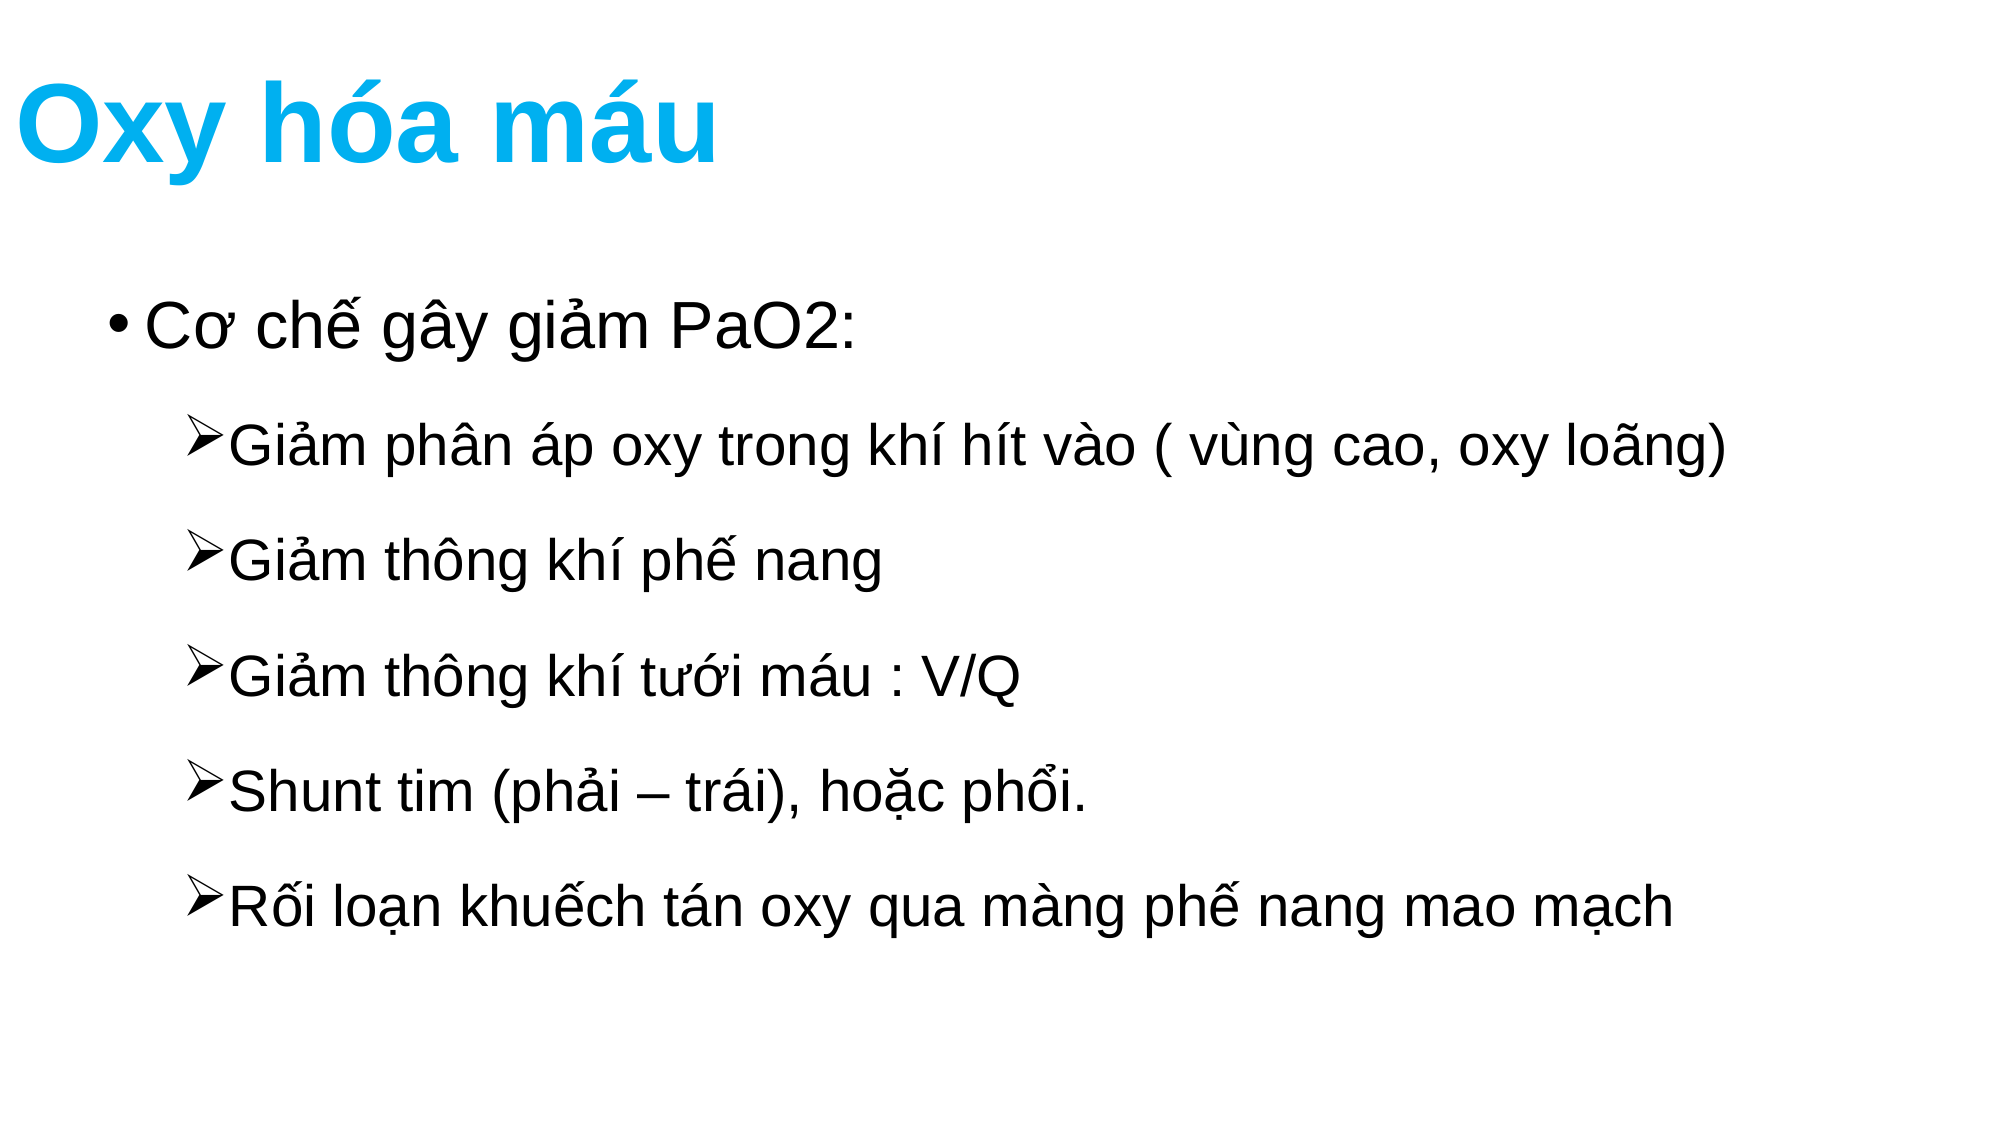

# Oxy hóa máu
Cơ chế gây giảm PaO2:
Giảm phân áp oxy trong khí hít vào ( vùng cao, oxy loãng)
Giảm thông khí phế nang
Giảm thông khí tưới máu : V/Q
Shunt tim (phải – trái), hoặc phổi.
Rối loạn khuếch tán oxy qua màng phế nang mao mạch